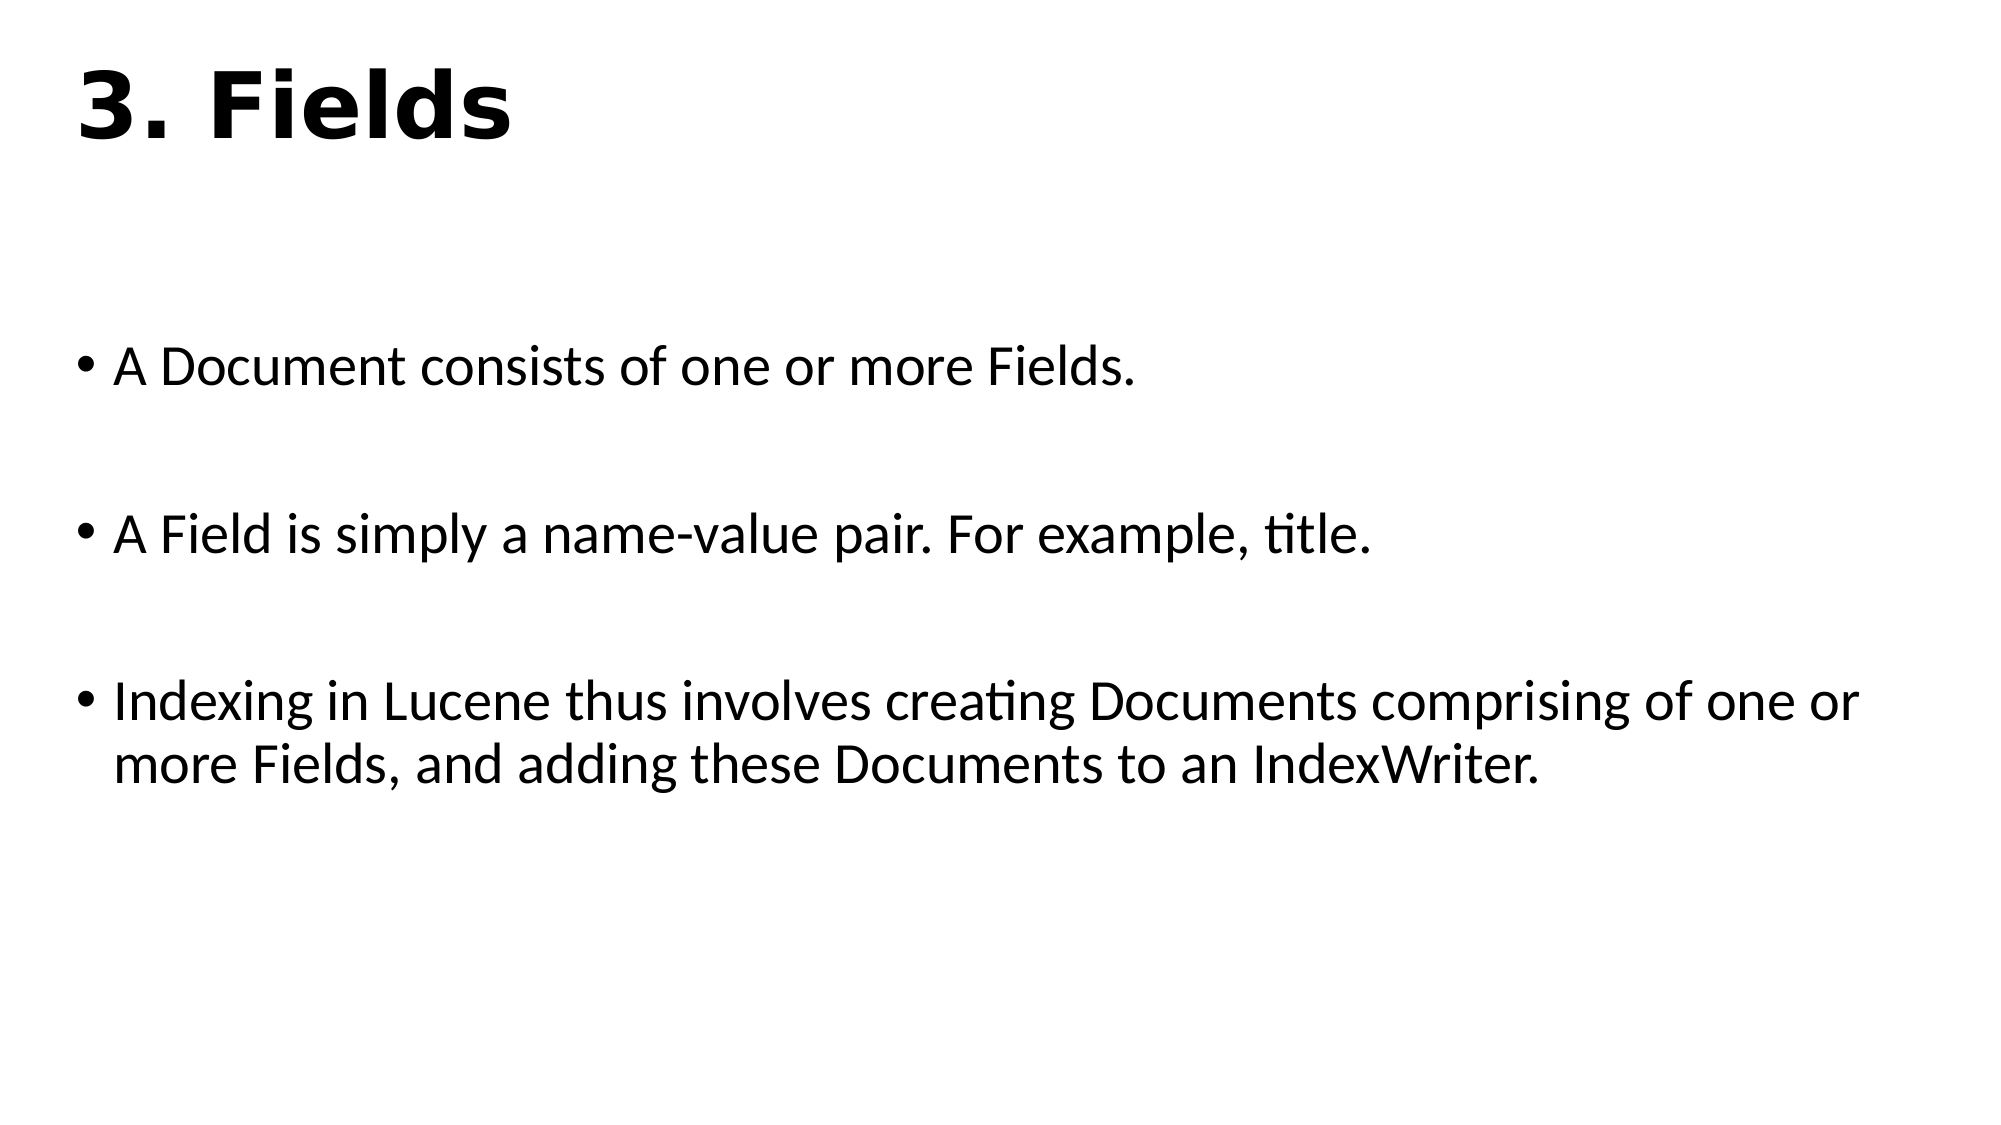

# 3. Fields

A Document consists of one or more Fields.

A Field is simply a name-value pair. For example, title.

Indexing in Lucene thus involves creating Documents comprising of one or more Fields, and adding these Documents to an IndexWriter.